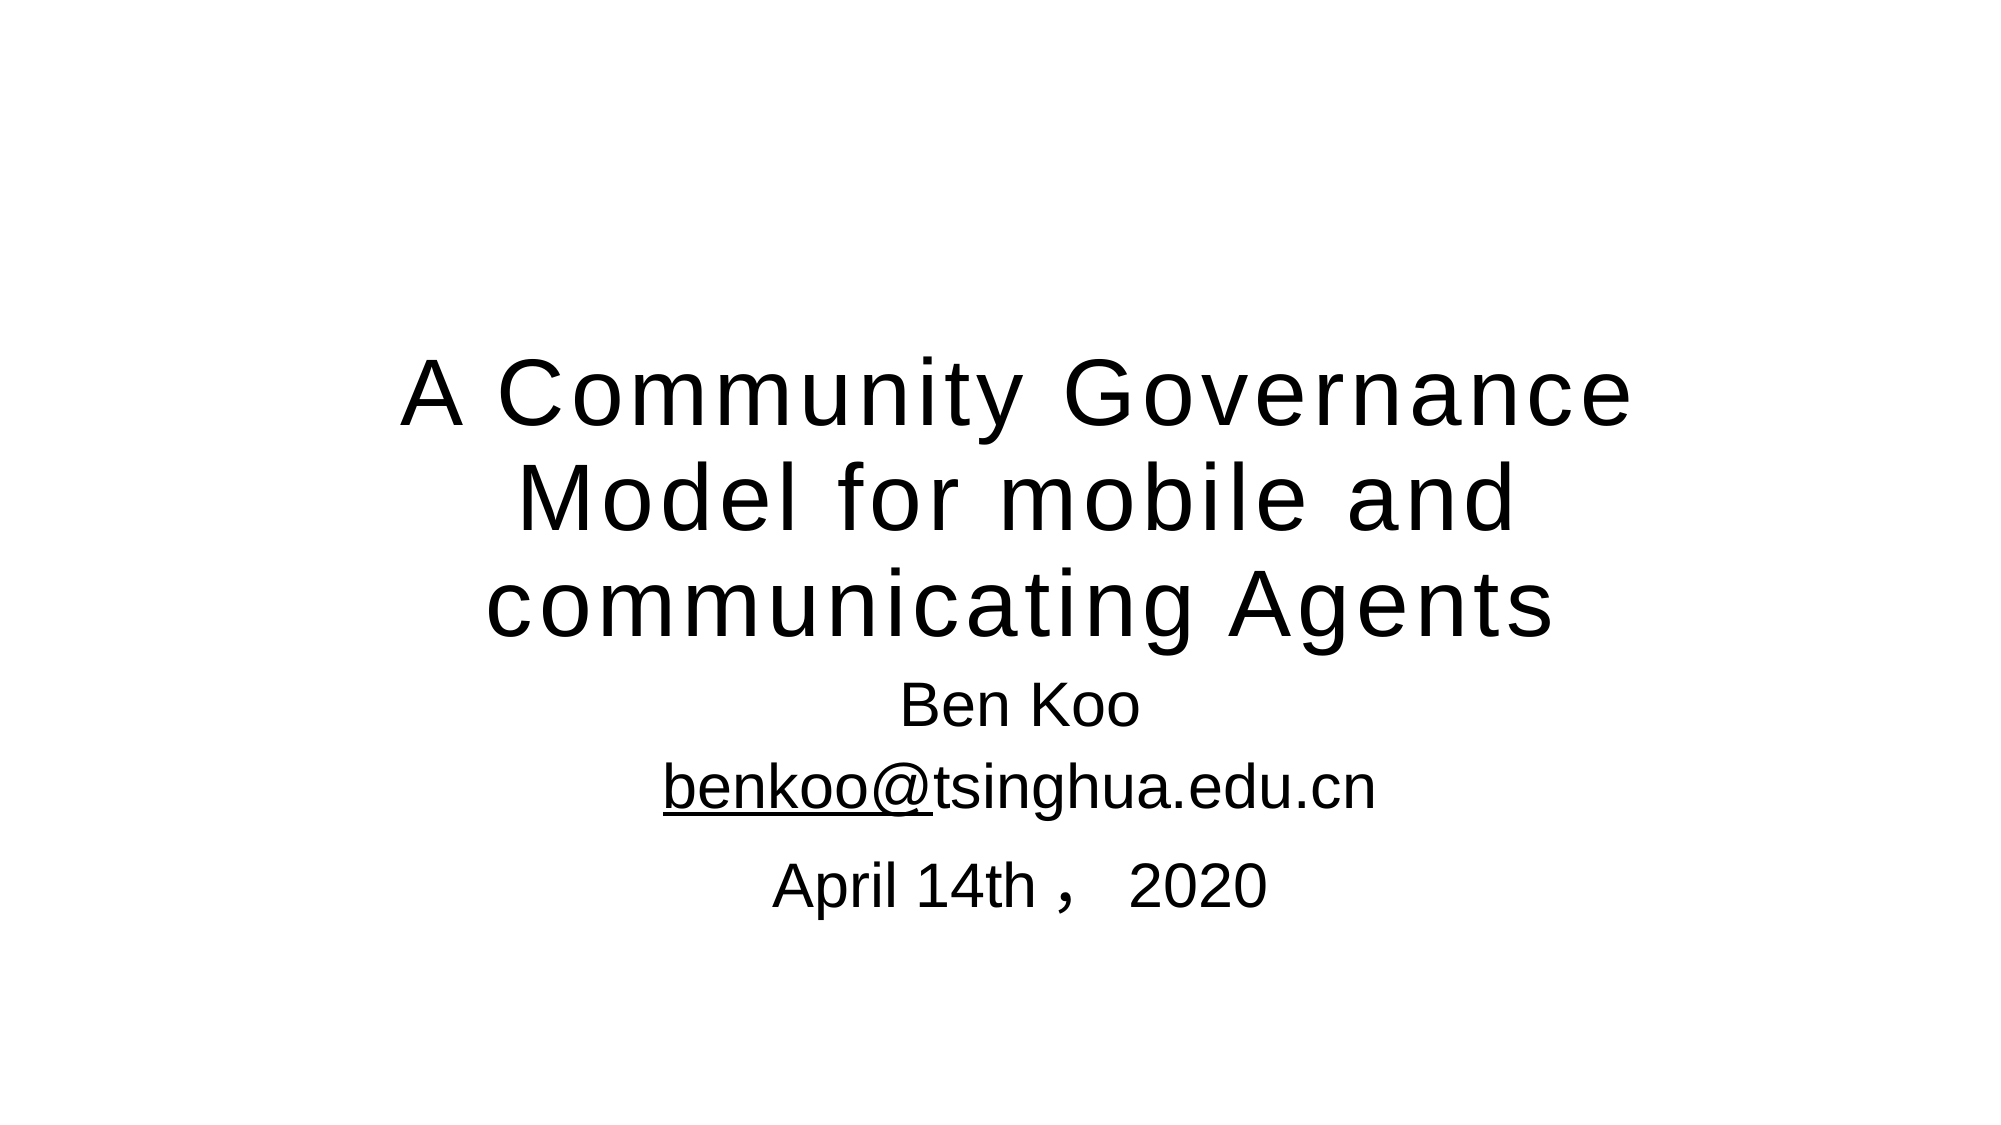

A Community Governance Model for mobile and communicating Agents
Ben Koo
benkoo@tsinghua.edu.cn
April 14th，2020